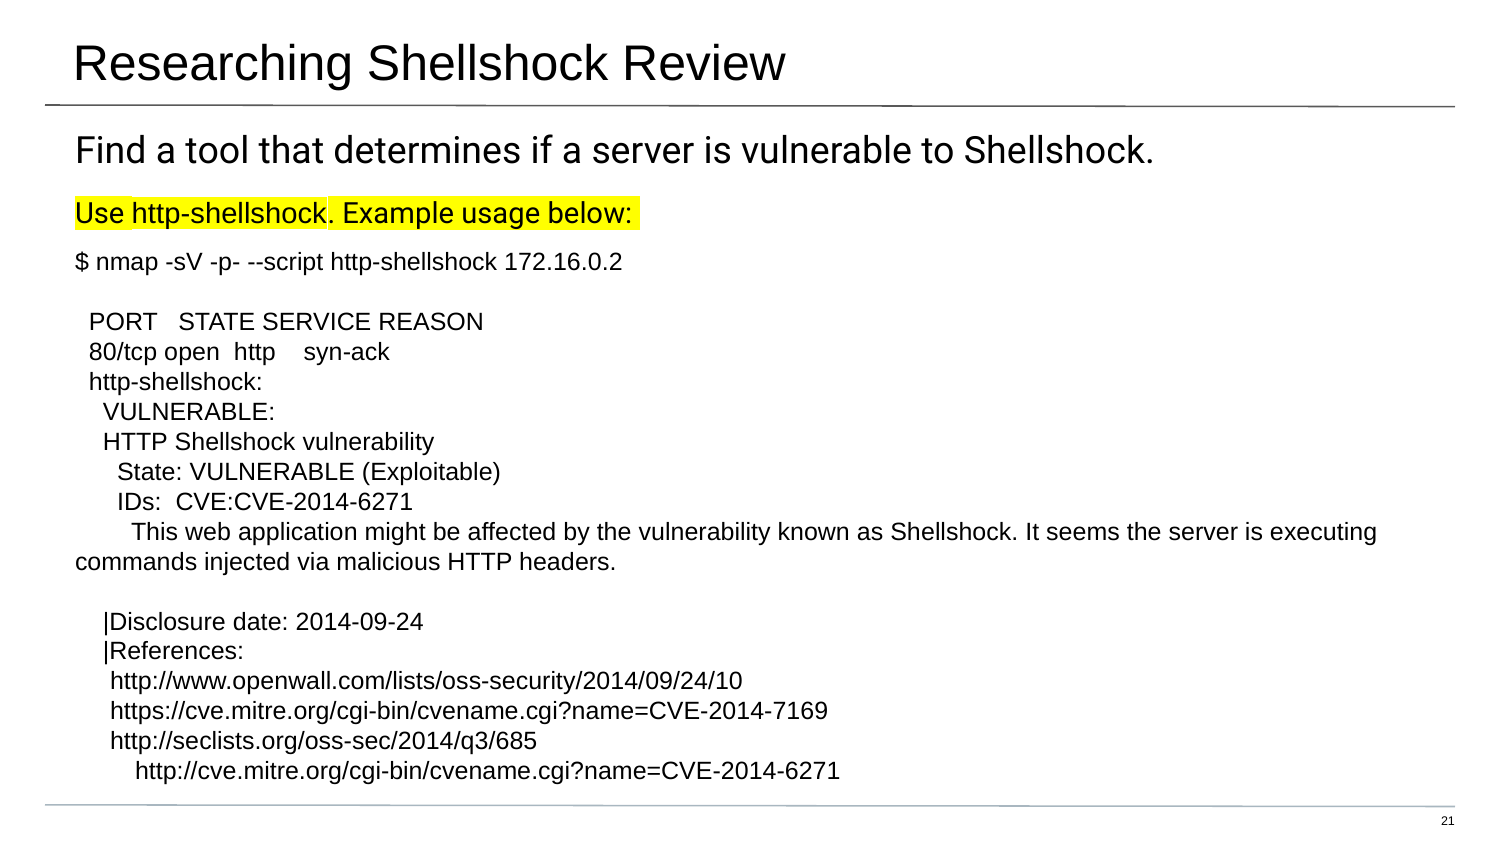

# Researching Shellshock Review
Find a tool that determines if a server is vulnerable to Shellshock.
Use http-shellshock. Example usage below:
$ nmap -sV -p- --script http-shellshock 172.16.0.2

  PORT   STATE SERVICE REASON
  80/tcp open  http    syn-ack
  http-shellshock:
    VULNERABLE:
    HTTP Shellshock vulnerability
      State: VULNERABLE (Exploitable)
      IDs:  CVE:CVE-2014-6271
        This web application might be affected by the vulnerability known as Shellshock. It seems the server is executing commands injected via malicious HTTP headers.

    |Disclosure date: 2014-09-24
    |References:
     http://www.openwall.com/lists/oss-security/2014/09/24/10
     https://cve.mitre.org/cgi-bin/cvename.cgi?name=CVE-2014-7169
     http://seclists.org/oss-sec/2014/q3/685
     http://cve.mitre.org/cgi-bin/cvename.cgi?name=CVE-2014-6271

21